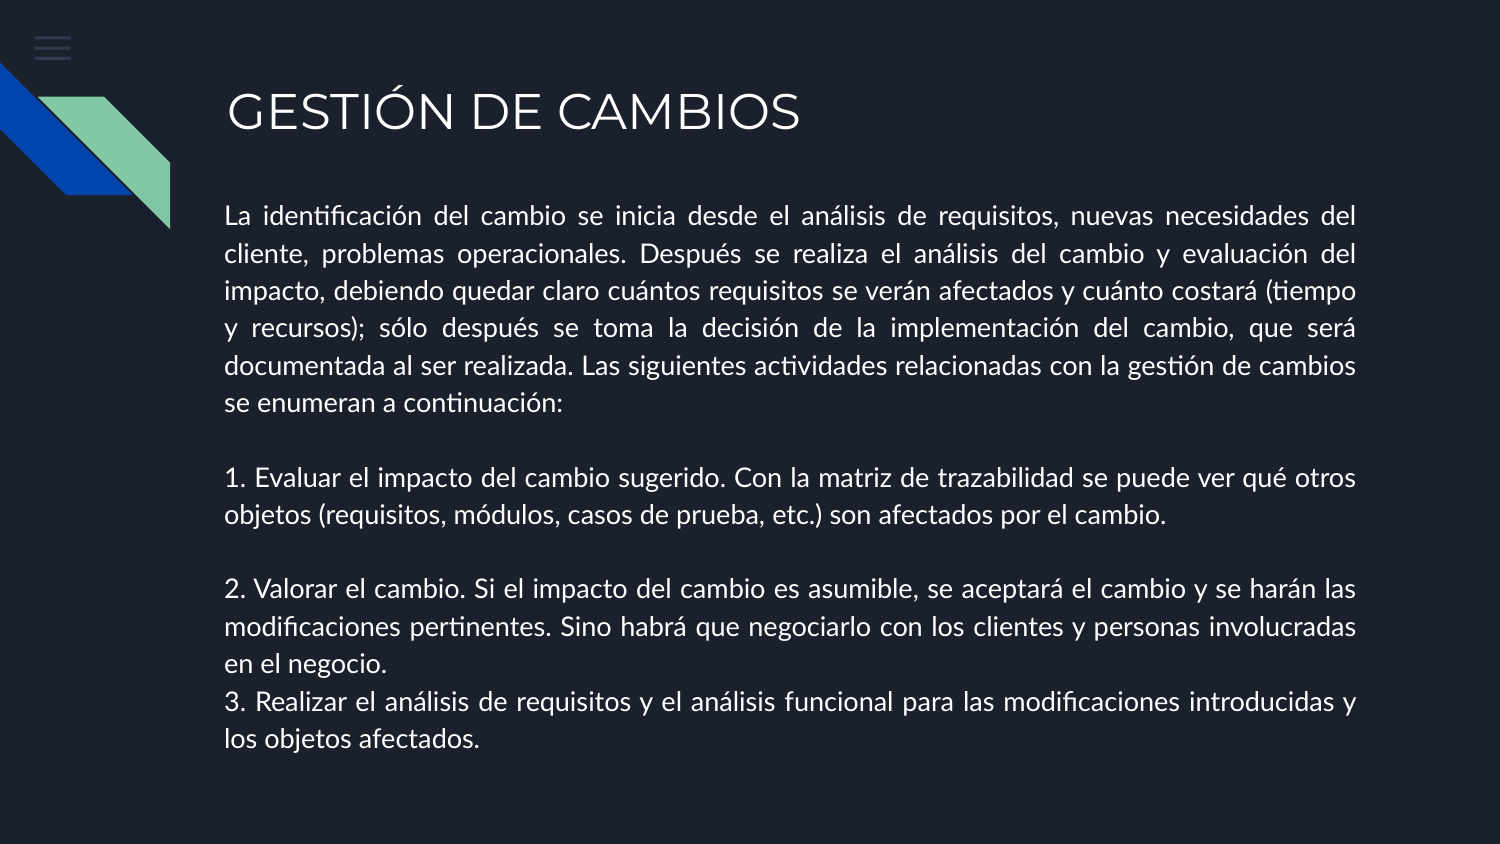

# GESTIÓN DE CAMBIOS

La identificación del cambio se inicia desde el análisis de requisitos, nuevas necesidades del cliente, problemas operacionales. Después se realiza el análisis del cambio y evaluación del impacto, debiendo quedar claro cuántos requisitos se verán afectados y cuánto costará (tiempo y recursos); sólo después se toma la decisión de la implementación del cambio, que será documentada al ser realizada. Las siguientes actividades relacionadas con la gestión de cambios se enumeran a continuación:

1. Evaluar el impacto del cambio sugerido. Con la matriz de trazabilidad se puede ver qué otros objetos (requisitos, módulos, casos de prueba, etc.) son afectados por el cambio.

2. Valorar el cambio. Si el impacto del cambio es asumible, se aceptará el cambio y se harán las modificaciones pertinentes. Sino habrá que negociarlo con los clientes y personas involucradas en el negocio.
3. Realizar el análisis de requisitos y el análisis funcional para las modificaciones introducidas y los objetos afectados.